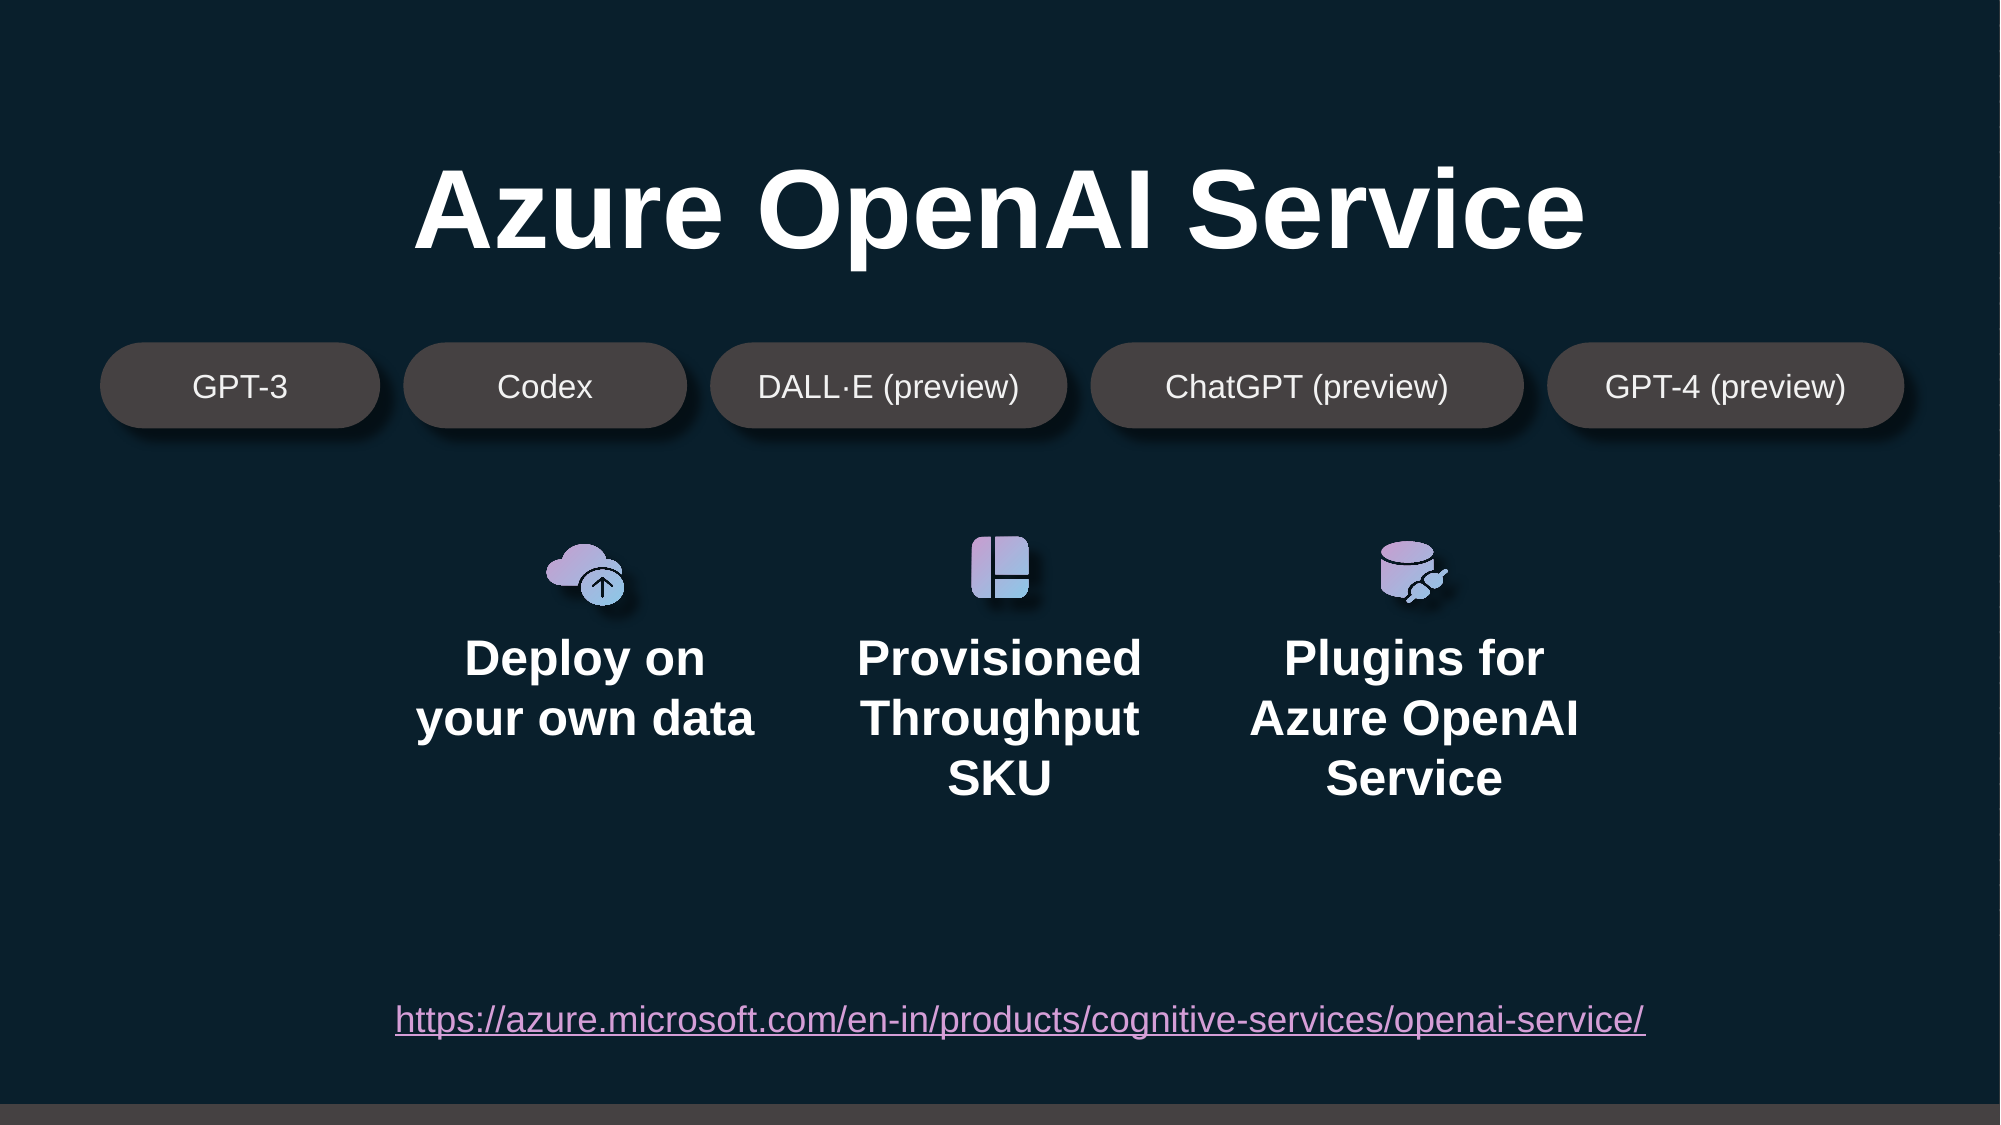

Azure OpenAI Service
GPT-3
Codex
DALL·E (preview)
ChatGPT (preview)
GPT-4 (preview)
Deploy on your own data
Provisioned Throughput SKU
Plugins for Azure OpenAI Service

https://azure.microsoft.com/en-in/products/cognitive-services/openai-service/